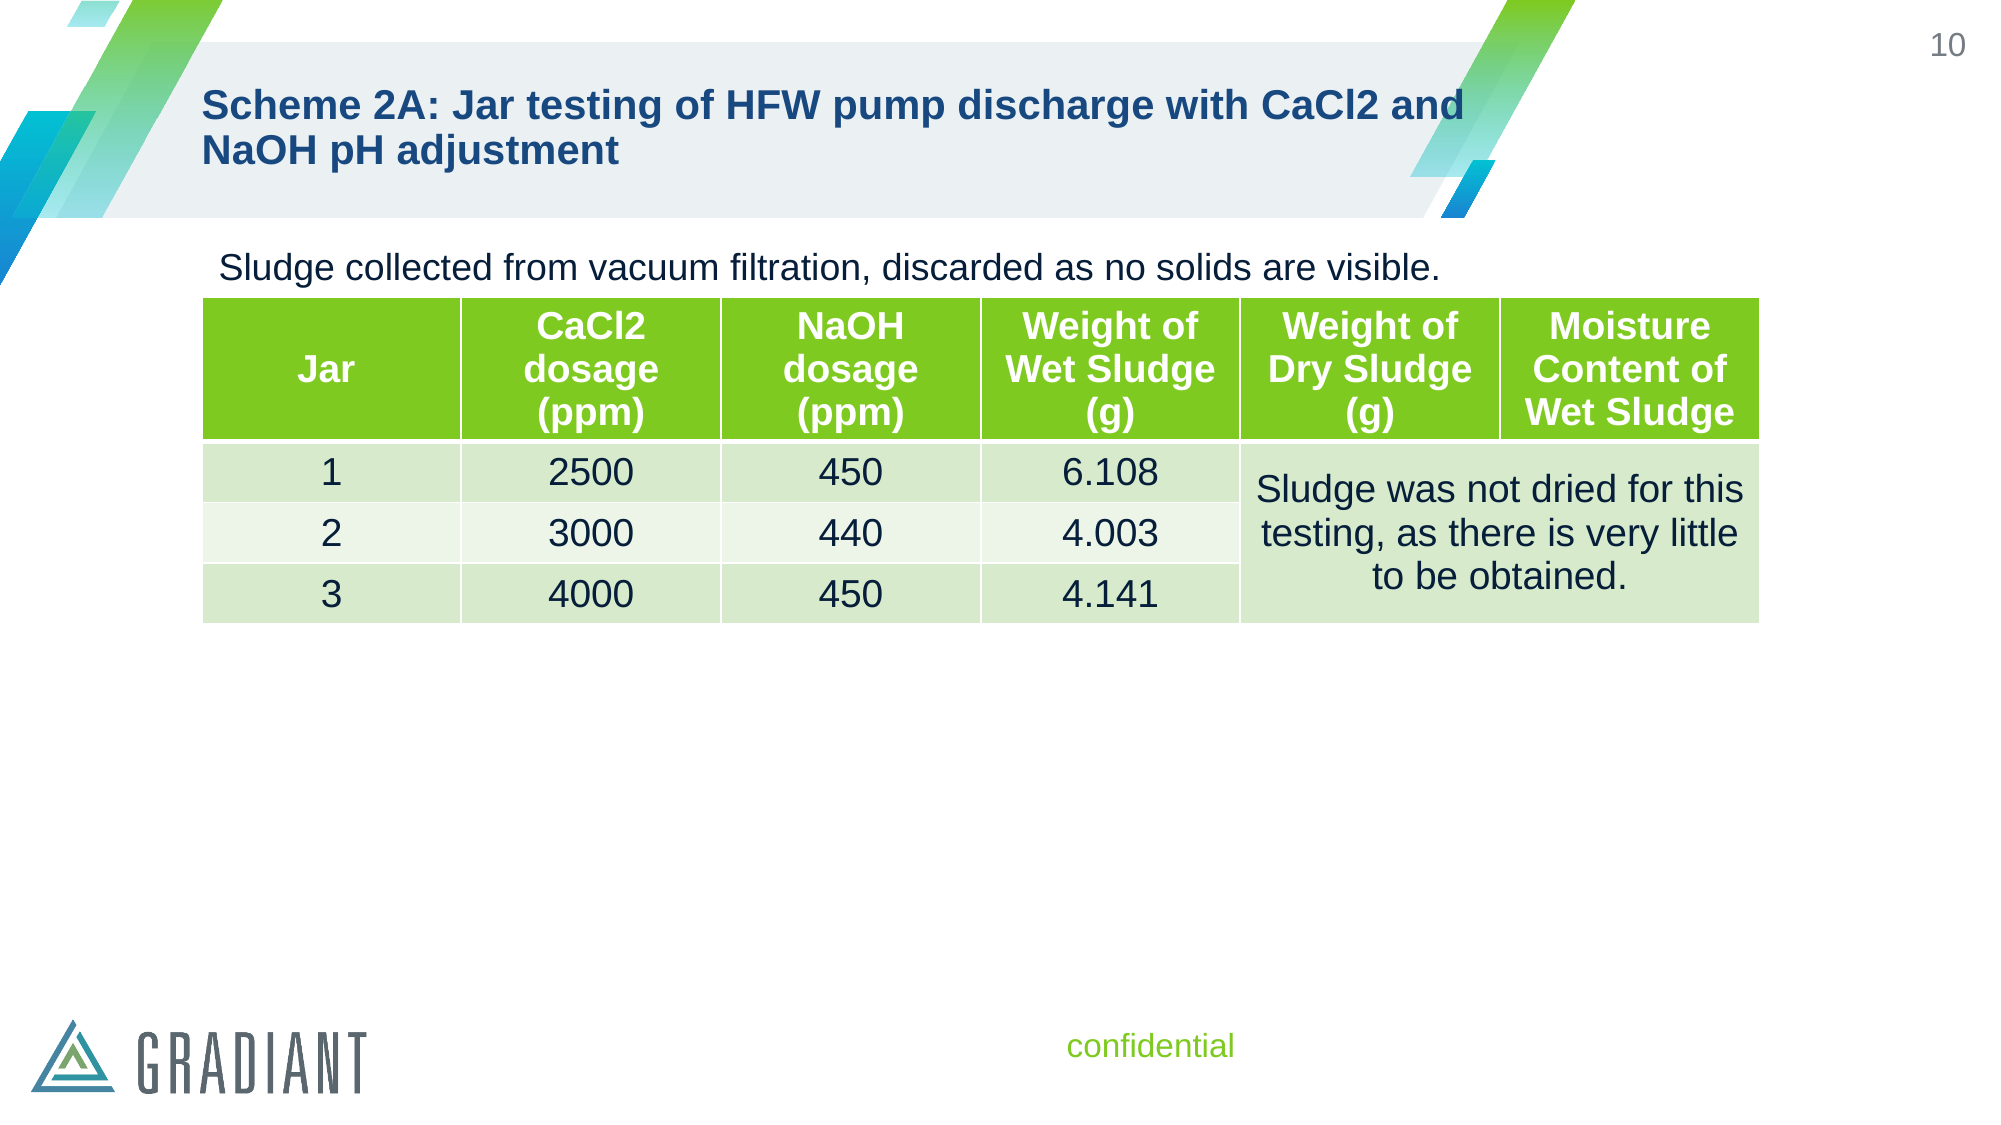

10
# Scheme 2A: Jar testing of HFW pump discharge with CaCl2 and NaOH pH adjustment
Sludge collected from vacuum filtration, discarded as no solids are visible.
| Jar | CaCl2 dosage (ppm) | NaOH dosage (ppm) | Weight of Wet Sludge (g) | Weight of Dry Sludge (g) | Moisture Content of Wet Sludge |
| --- | --- | --- | --- | --- | --- |
| 1 | 2500 | 450 | 6.108 | Sludge was not dried for this testing, as there is very little to be obtained. |  |
| 2 | 3000 | 440 | 4.003 |  |  |
| 3 | 4000 | 450 | 4.141 |  |  |